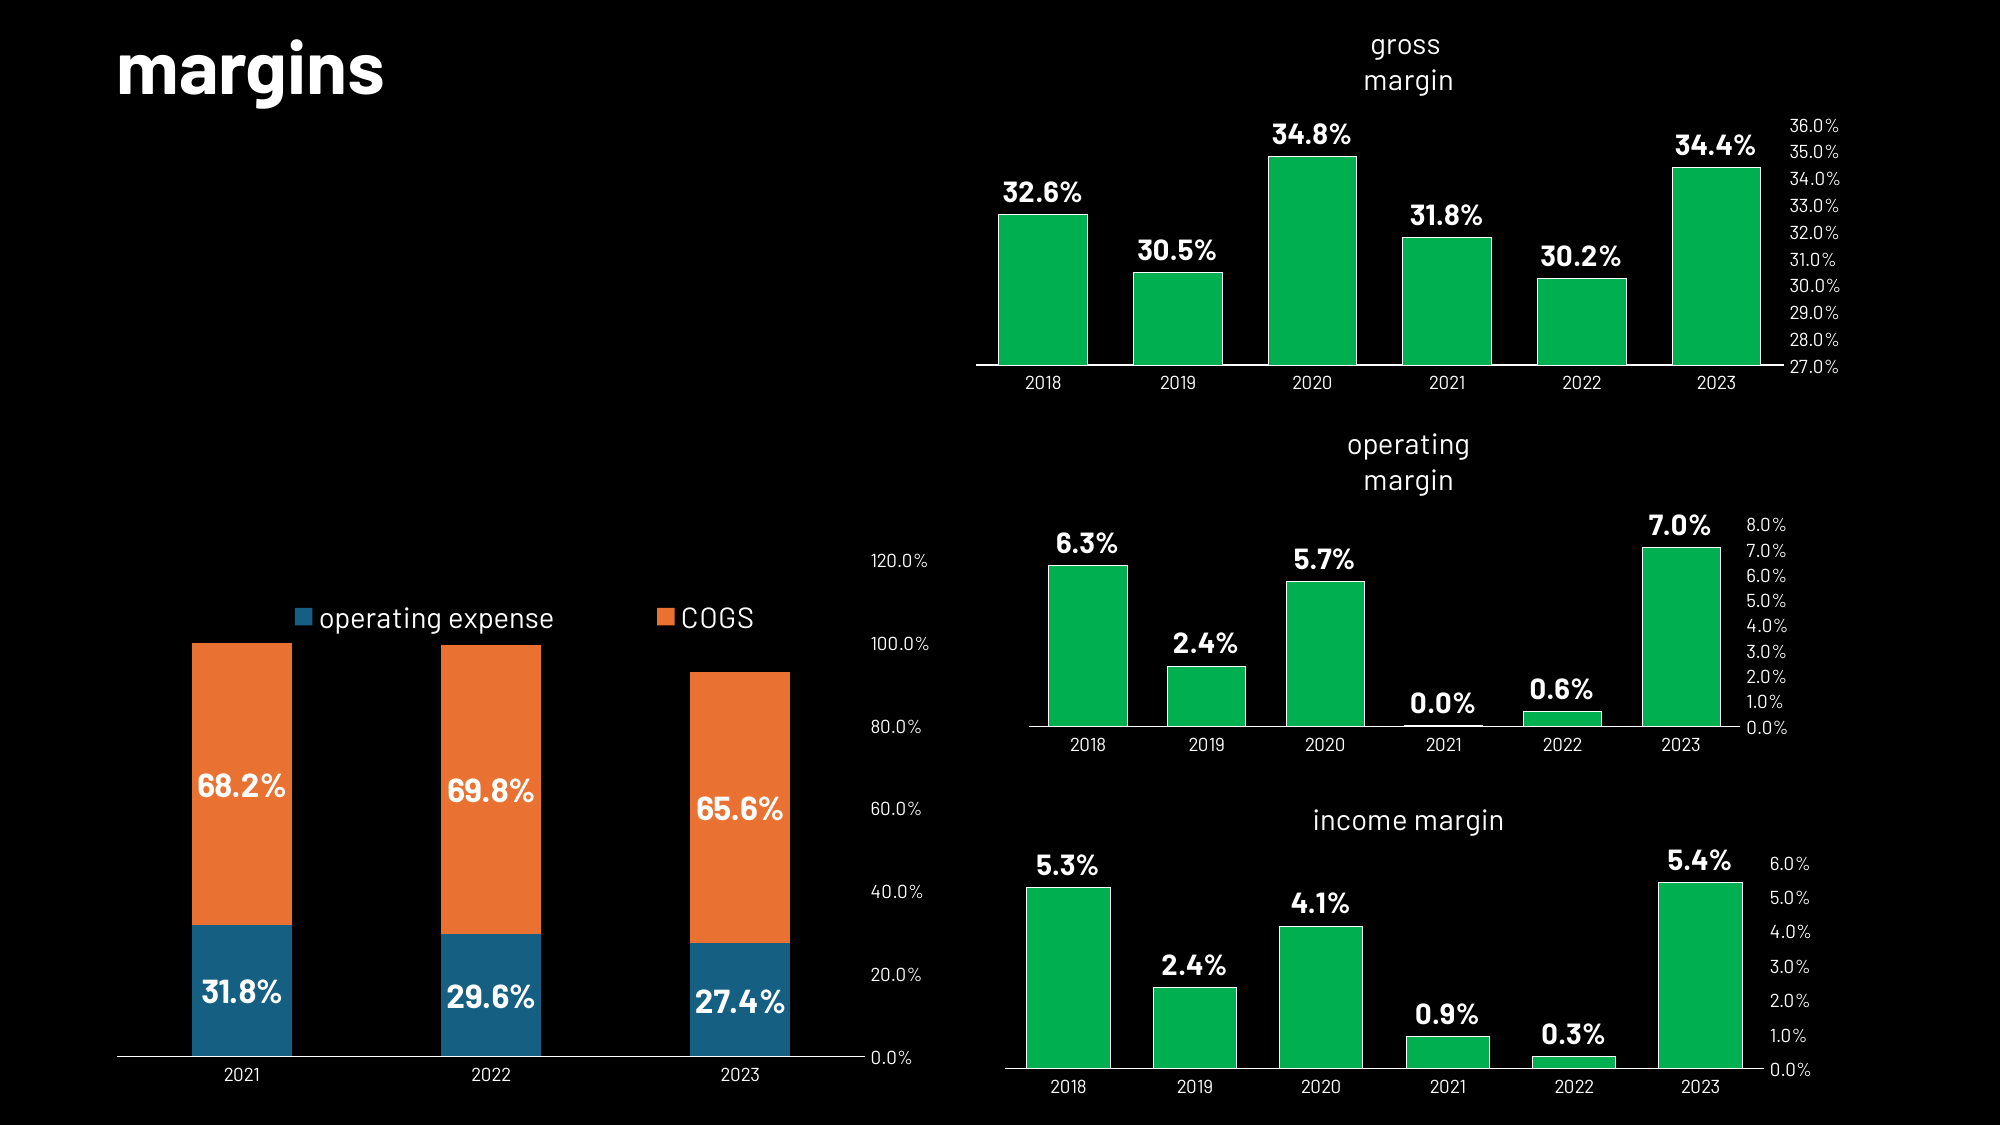

margins

### Chart:

| Category | gross
margin |
|---|---|
| 2023 | 0.3440152419059164 |
| 2022 | 0.3022897389863279 |
| 2021 | 0.3177412121839318 |
| 2020 | 0.34780660817621806 |
| 2019 | 0.3046691252229399 |
| 2018 | 0.3262863943474553 |

### Chart:

| Category | operating
margin |
|---|---|
| 2023 | 0.0704747412881445 |
| 2022 | 0.005811352023201215 |
| 2021 | 0.00019930931656068776 |
| 2020 | 0.05706552174724659 |
| 2019 | 0.02380394079569113 |
| 2018 | 0.06341307994339959 |

### Chart

| Category | operating expense | COGS |
|---|---|---|
| 2023 | 0.2735405006177719 | 0.6559847580940836 |
| 2022 | 0.2964783869631266 | 0.6977102610136722 |
| 2021 | 0.31754190286737116 | 0.6822587878160682 |

### Chart: income margin

| Category | net income |
|---|---|
| 2023 | 0.05418166944646365 |
| 2022 | 0.0034553238502969203 |
| 2021 | 0.009310044806267511 |
| 2020 | 0.041459772260593615 |
| 2019 | 0.023533925944874336 |
| 2018 | 0.0527489621695576 |